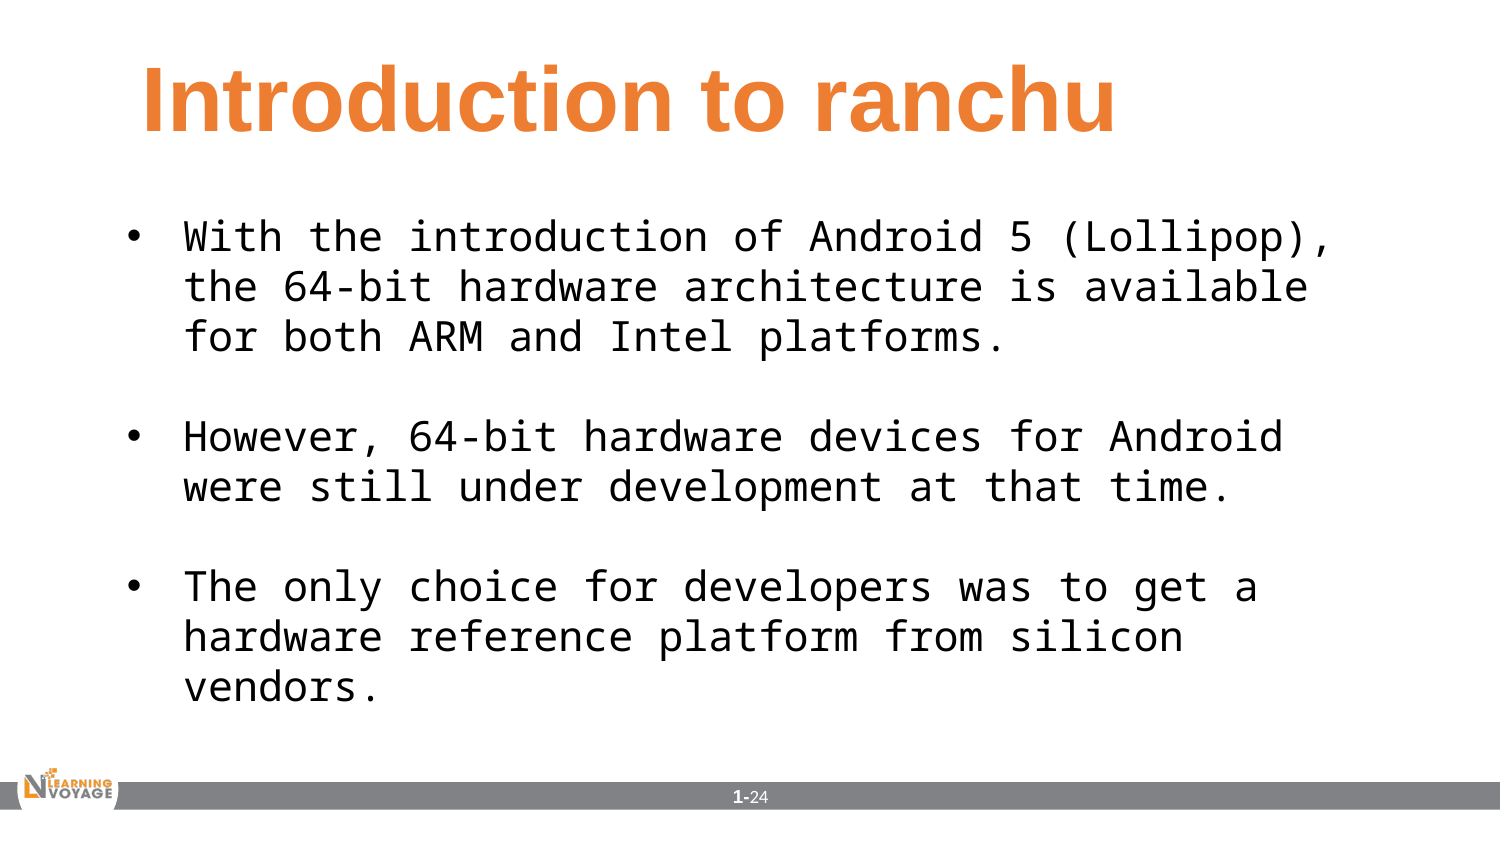

Introduction to ranchu
With the introduction of Android 5 (Lollipop), the 64-bit hardware architecture is available for both ARM and Intel platforms.

However, 64-bit hardware devices for Android were still under development at that time.

The only choice for developers was to get a hardware reference platform from silicon vendors.
1-24